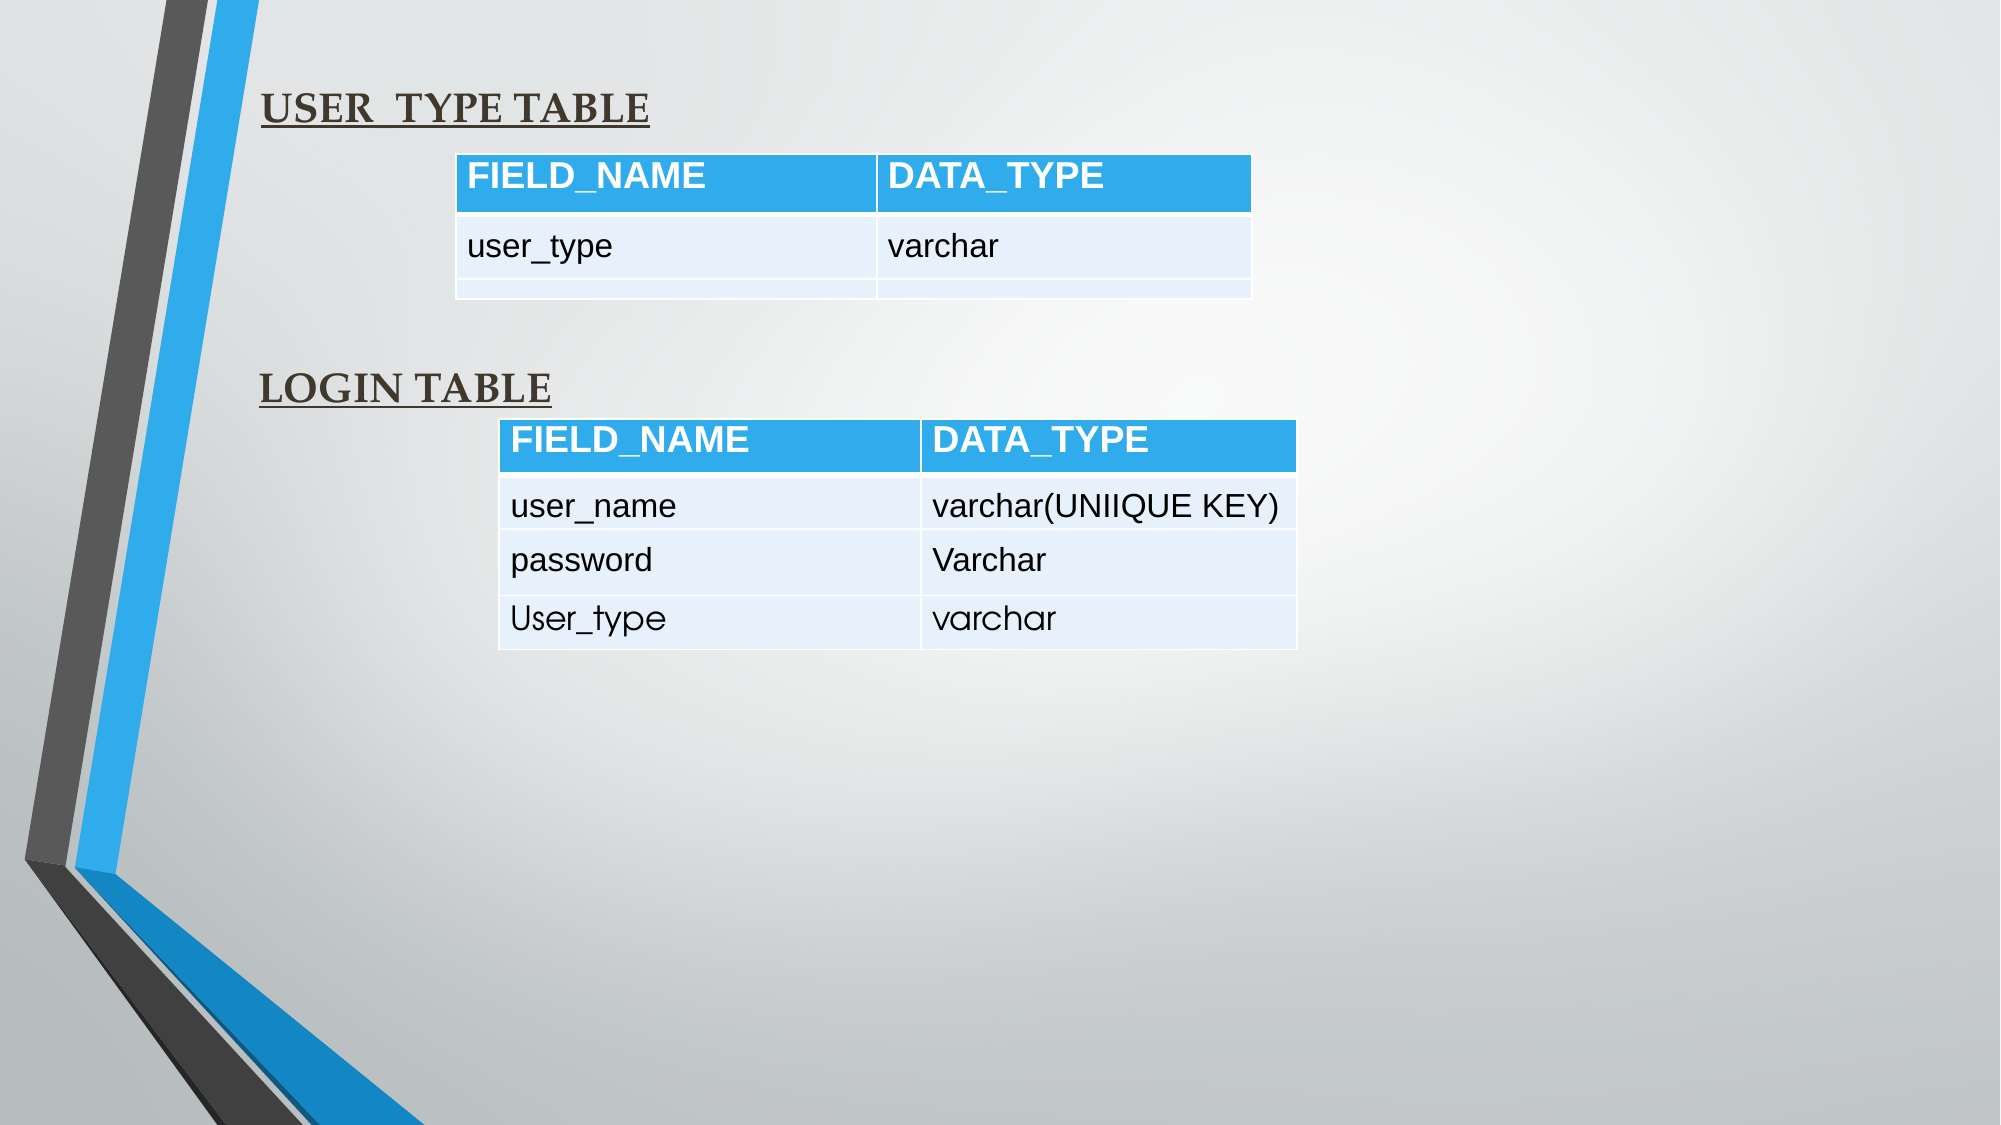

USER_TYPE TABLE
| field\_name | data\_TYPE |
| --- | --- |
| user\_type | varchar |
|  |  |
LOGIN TABLE
| field\_name | data\_TYPE |
| --- | --- |
| user\_name | varchar(UNIIQUE KEY) |
| password | Varchar |
| User\_type | varchar |